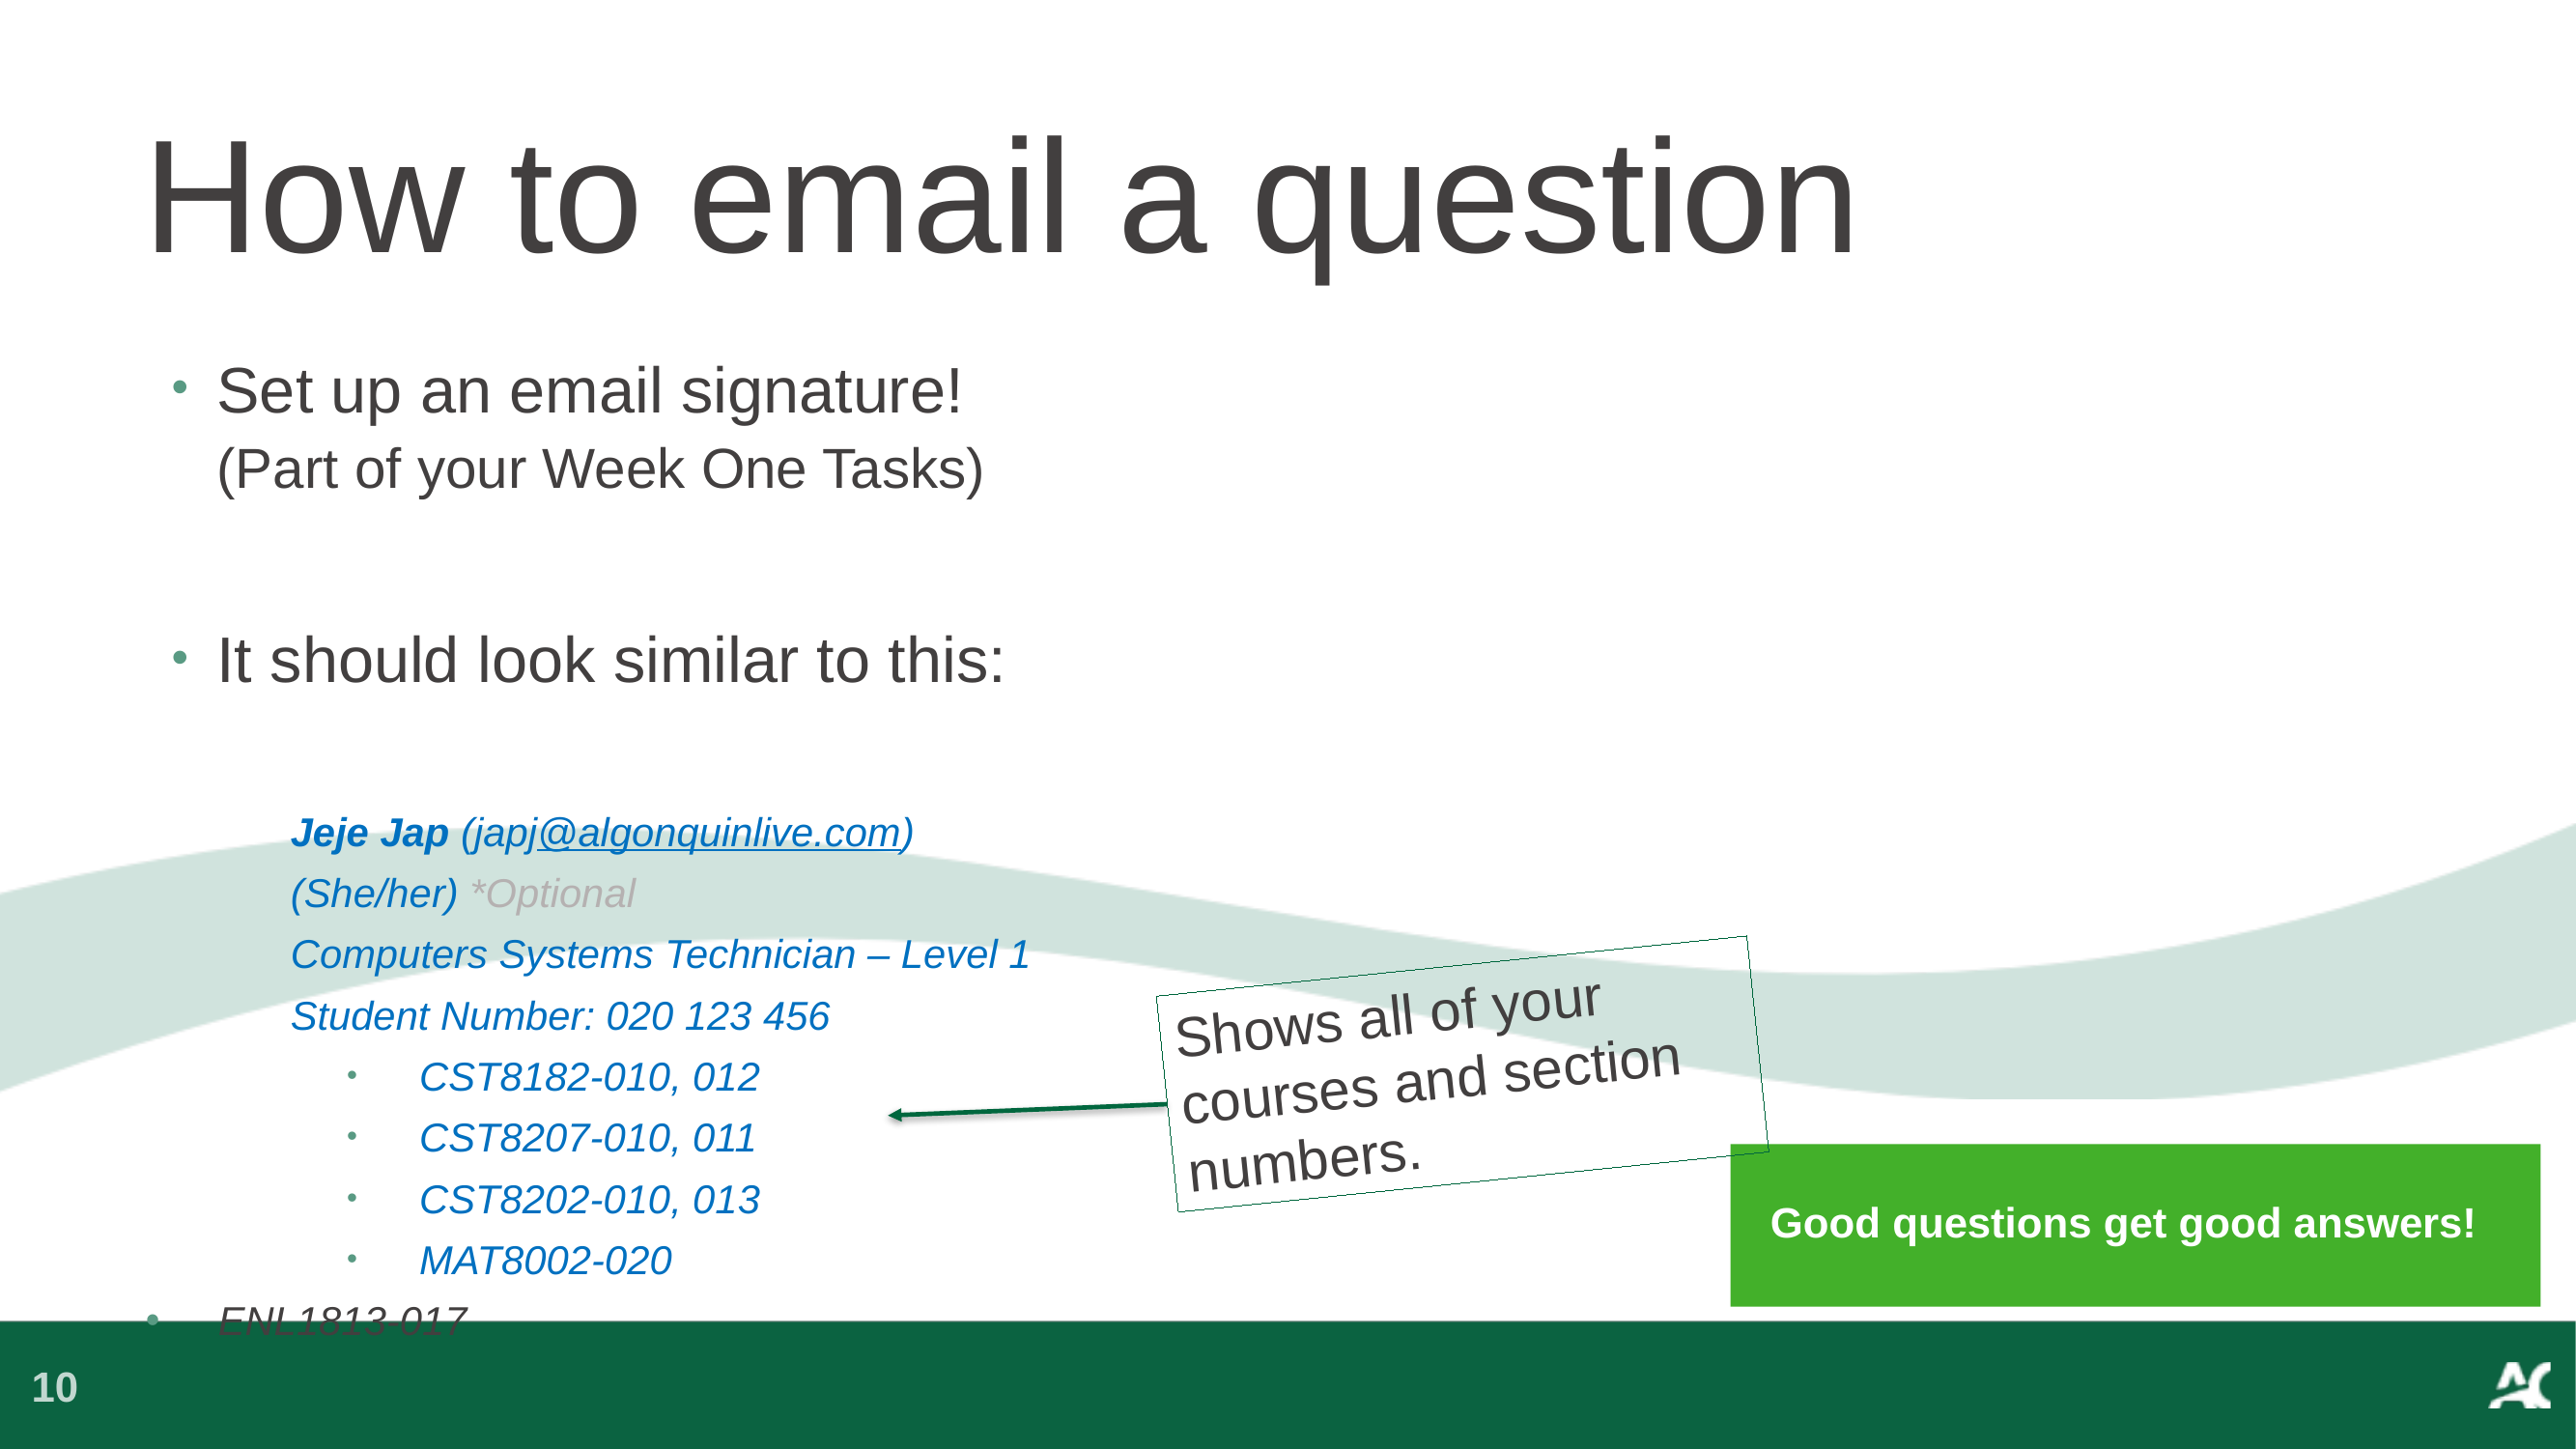

How to email a question
Set up an email signature!
(Part of your Week One Tasks)

It should look similar to this:

	Jeje Jap (japj@algonquinlive.com)
	(She/her) *Optional
	Computers Systems Technician – Level 1
	Student Number: 020 123 456
CST8182-010, 012
CST8207-010, 011
CST8202-010, 013
MAT8002-020
ENL1813-017

Shows all of your courses and section numbers.
Good questions get good answers!
10